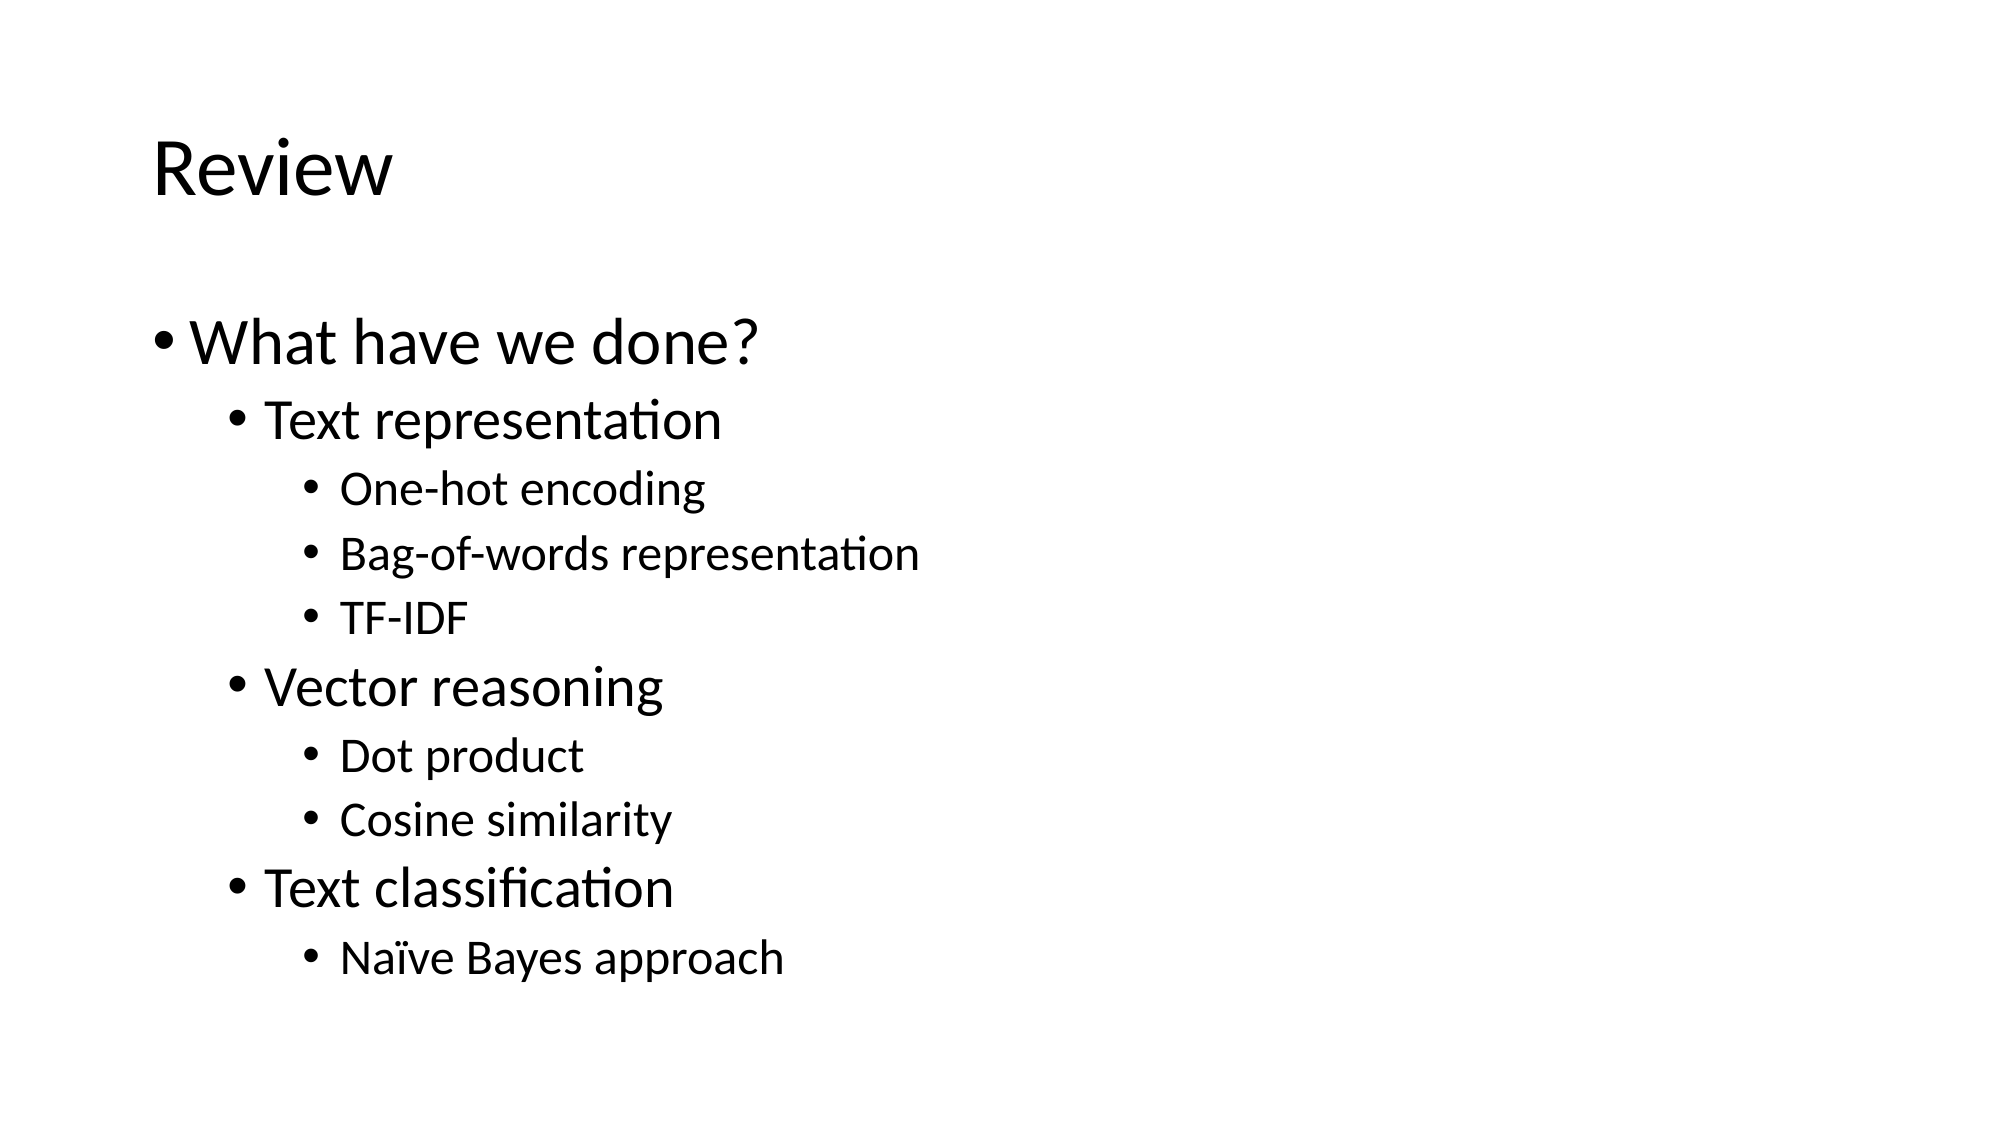

# Review
What have we done?
Text representation
One-hot encoding
Bag-of-words representation
TF-IDF
Vector reasoning
Dot product
Cosine similarity
Text classification
Naïve Bayes approach